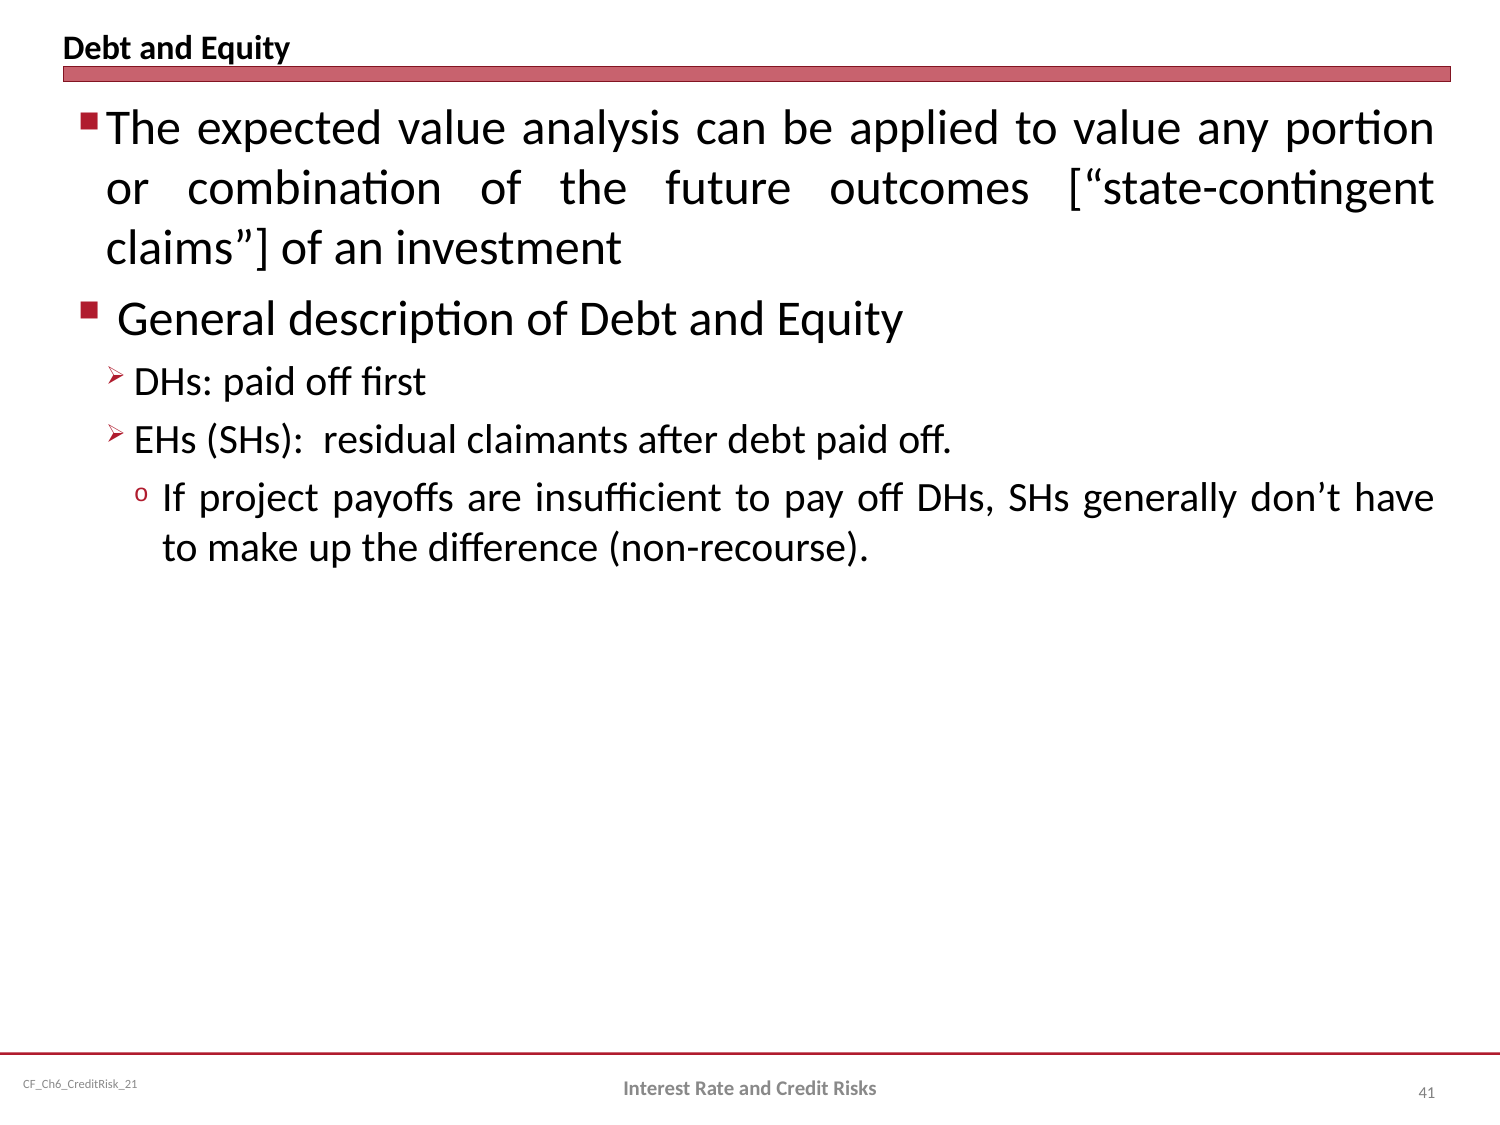

# Debt and Equity
The expected value analysis can be applied to value any portion or combination of the future outcomes [“state-contingent claims”] of an investment
 General description of Debt and Equity
DHs: paid off first
EHs (SHs):  residual claimants after debt paid off.
If project payoffs are insufficient to pay off DHs, SHs generally don’t have to make up the difference (non-recourse).
Interest Rate and Credit Risks
41